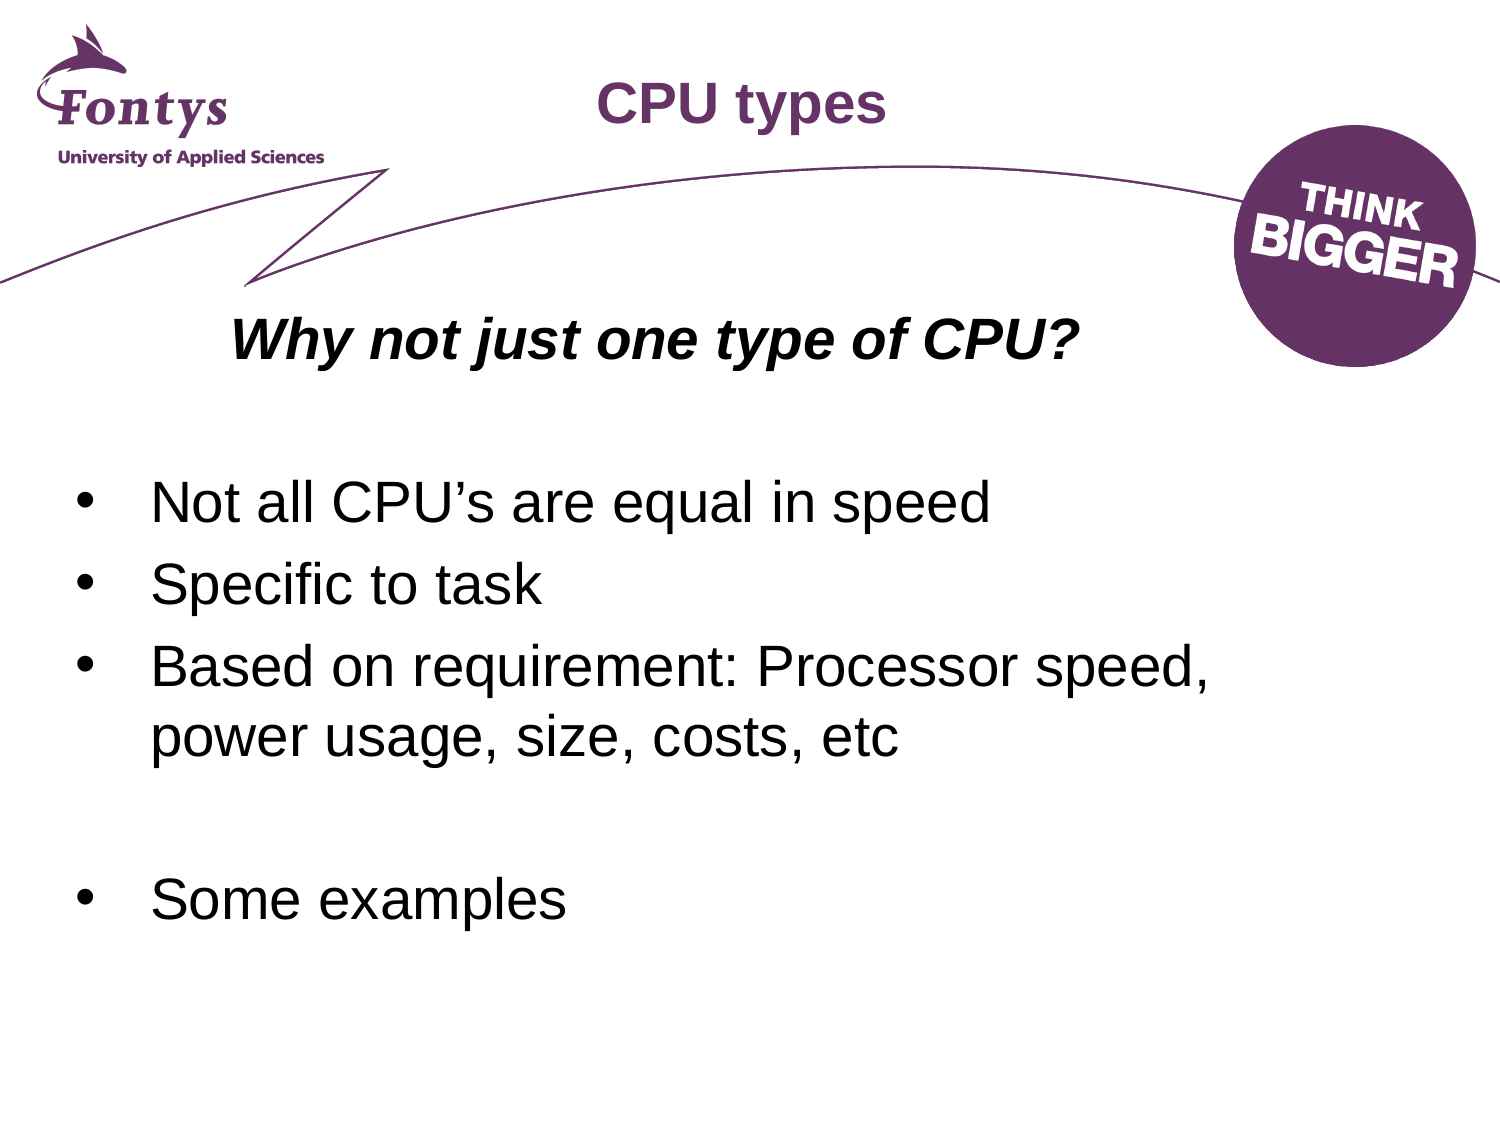

# CPU types
Why not just one type of CPU?

Not all CPU’s are equal in speed
Specific to task
Based on requirement: Processor speed, power usage, size, costs, etc

Some examples